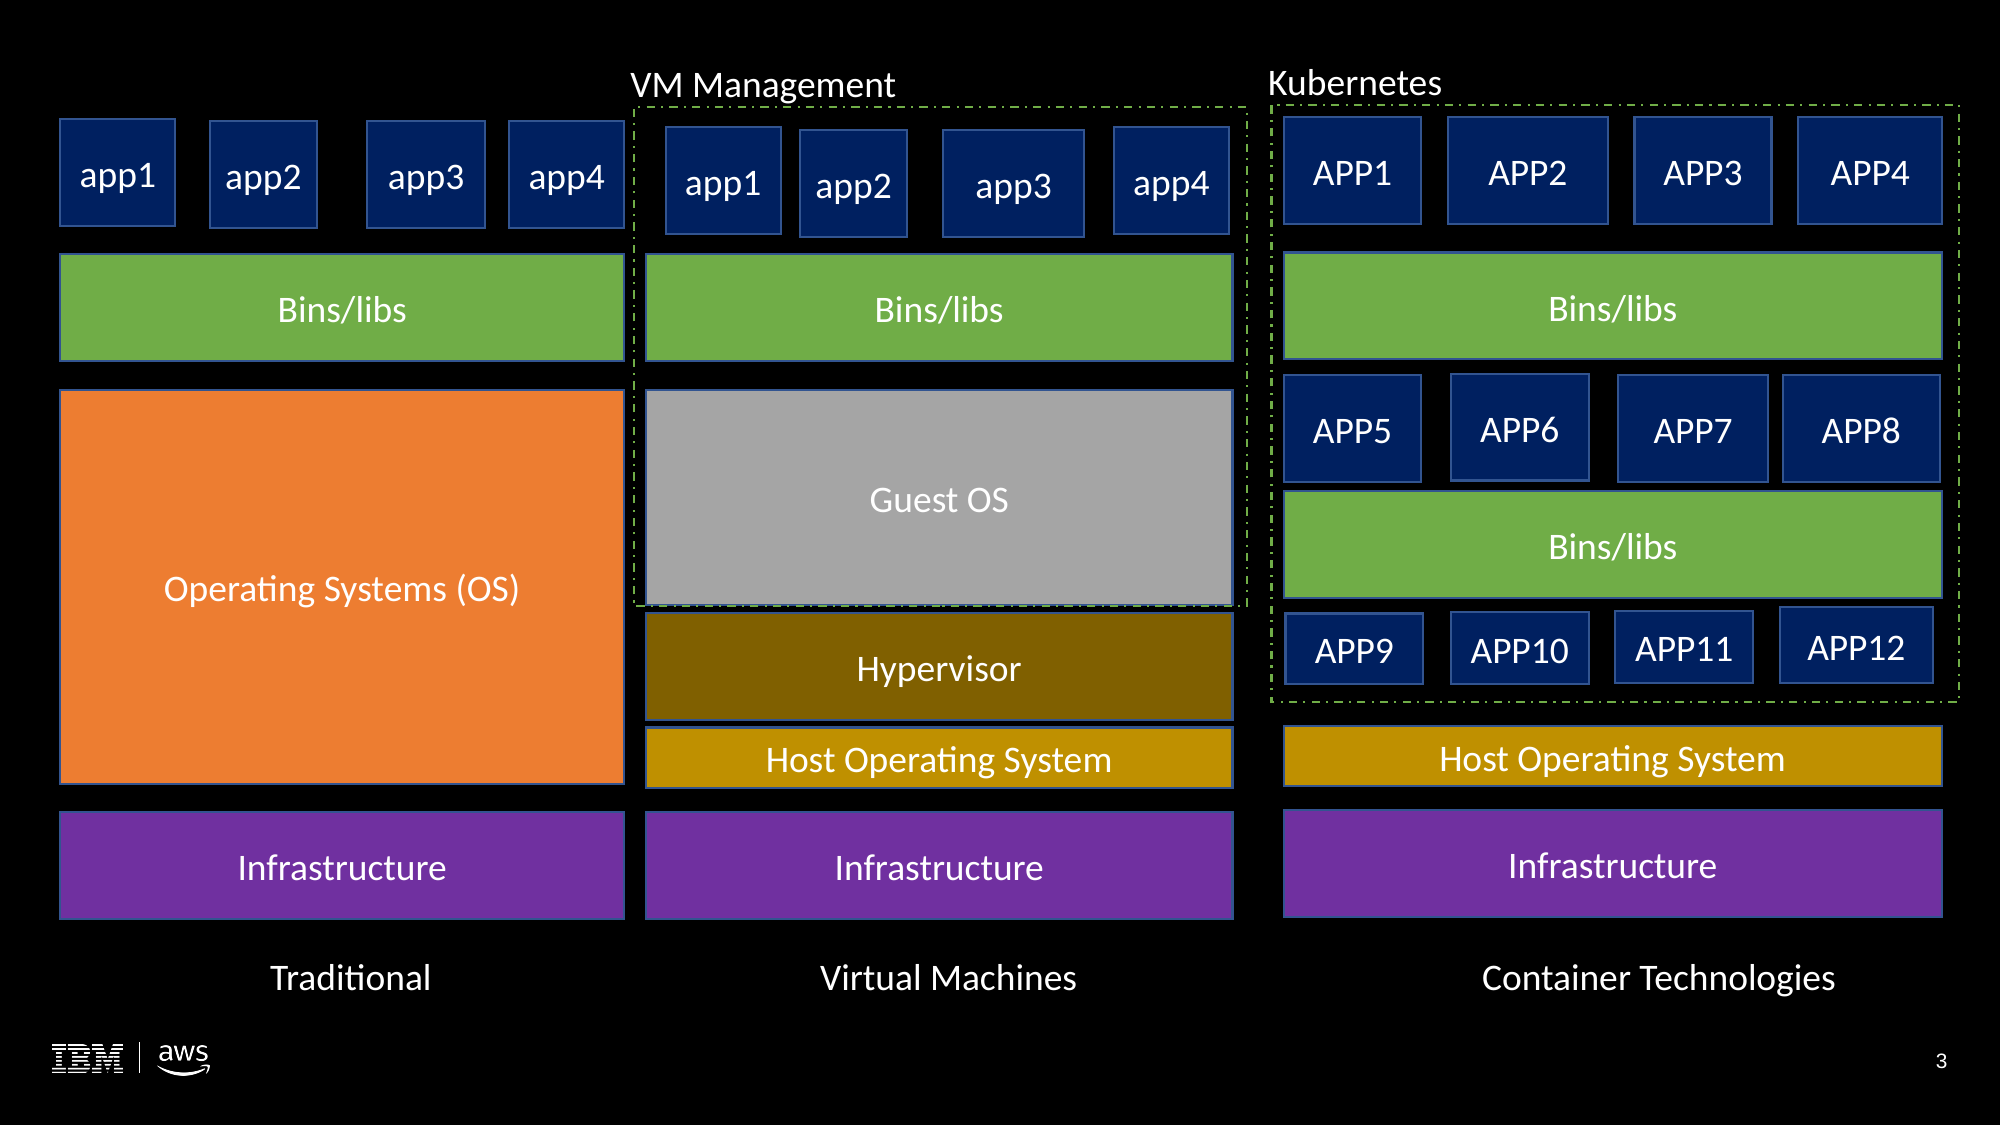

Kubernetes
VM Management

APP4
APP2
APP3
APP1
app1
app2
app3
app4
app1
app4
app2
app3
Bins/libs
Bins/libs
Bins/libs
APP6
APP7
APP8
APP5
Operating Systems (OS)
Guest OS
Bins/libs
APP12
APP11
APP10
APP9
Hypervisor
Host Operating System
Host Operating System
Infrastructure
Infrastructure
Infrastructure
Traditional
Virtual Machines
Container Technologies